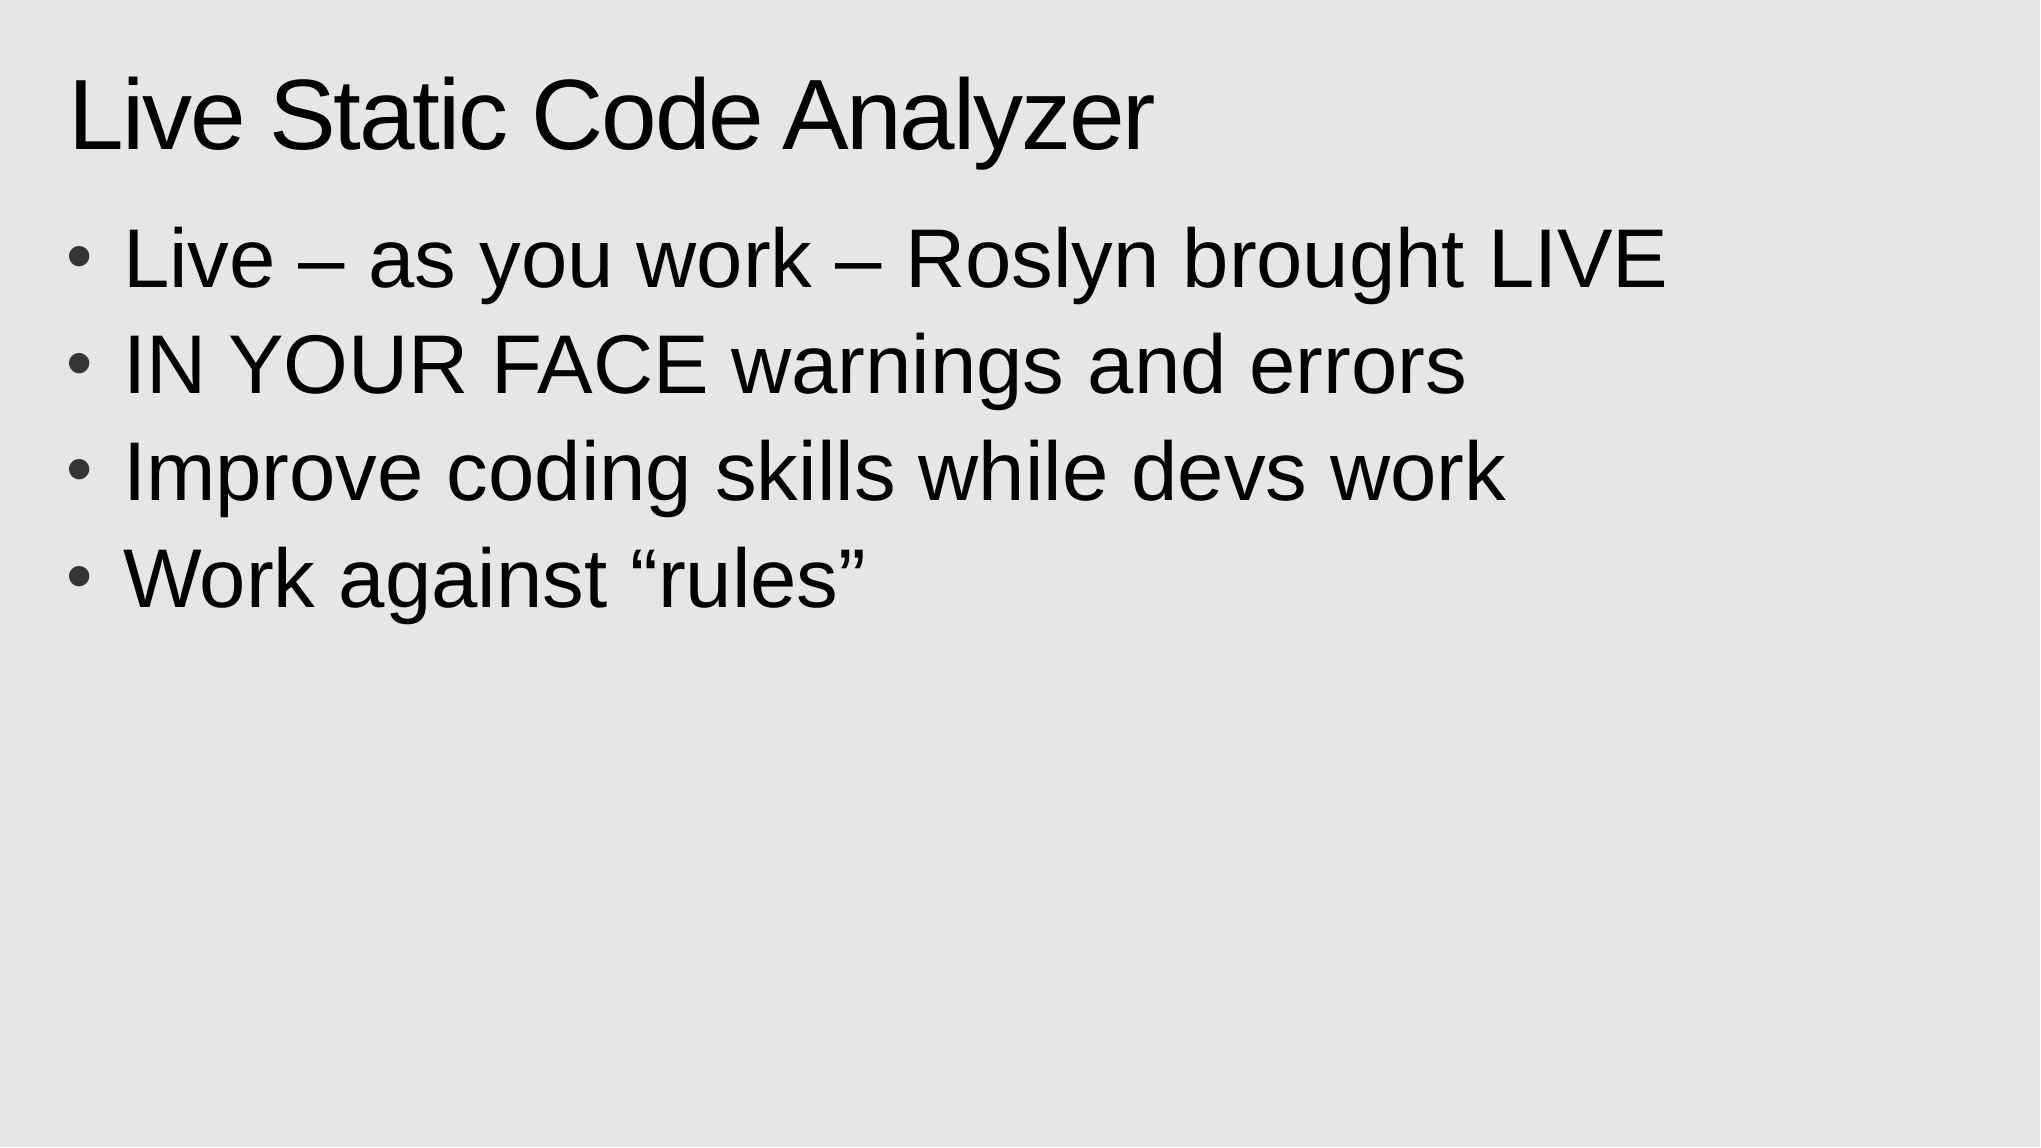

# Live Static Code Analyzer
Live – as you work – Roslyn brought LIVE
IN YOUR FACE warnings and errors
Improve coding skills while devs work
Work against “rules”